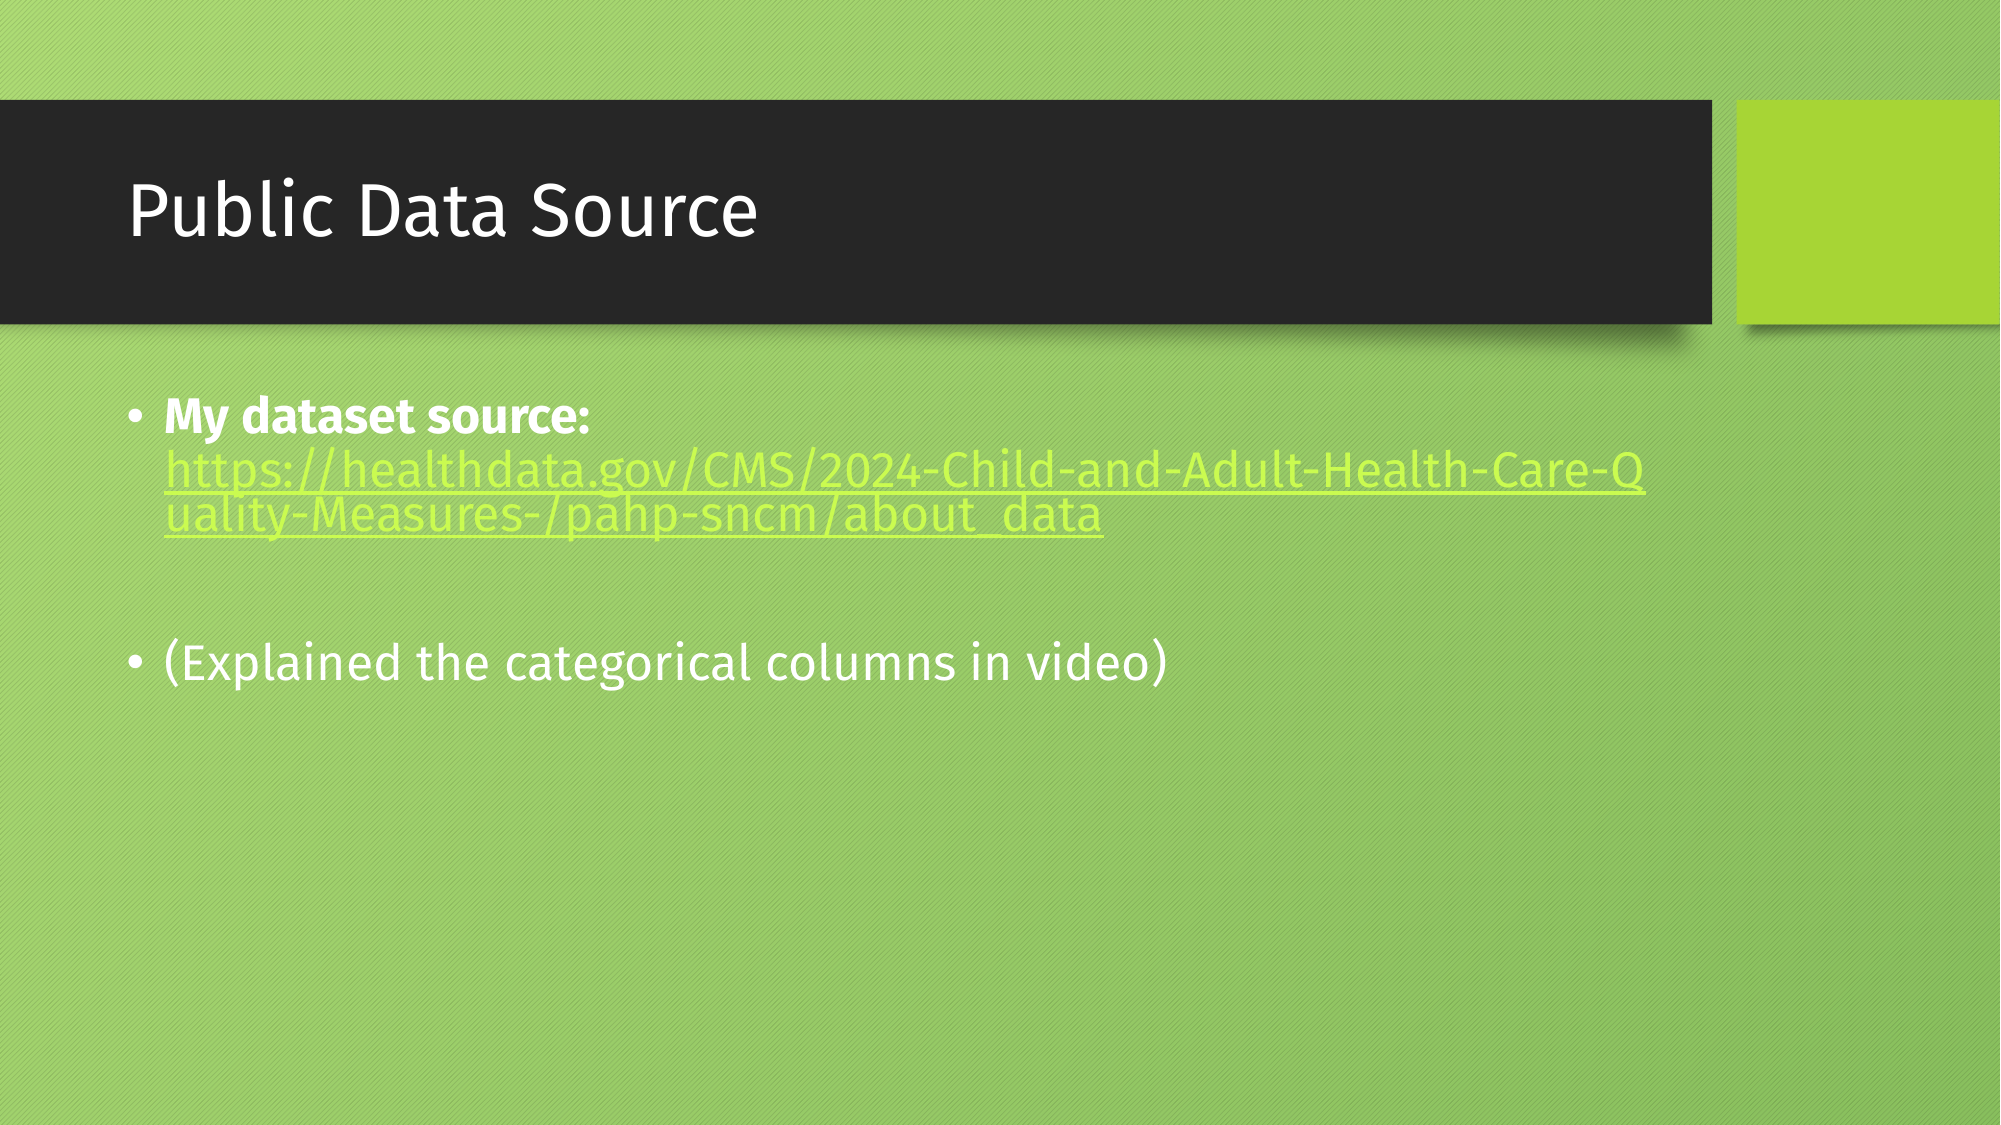

# Public Data Source
My dataset source: https://healthdata.gov/CMS/2024-Child-and-Adult-Health-Care-Quality-Measures-/pahp-sncm/about_data

(Explained the categorical columns in video)